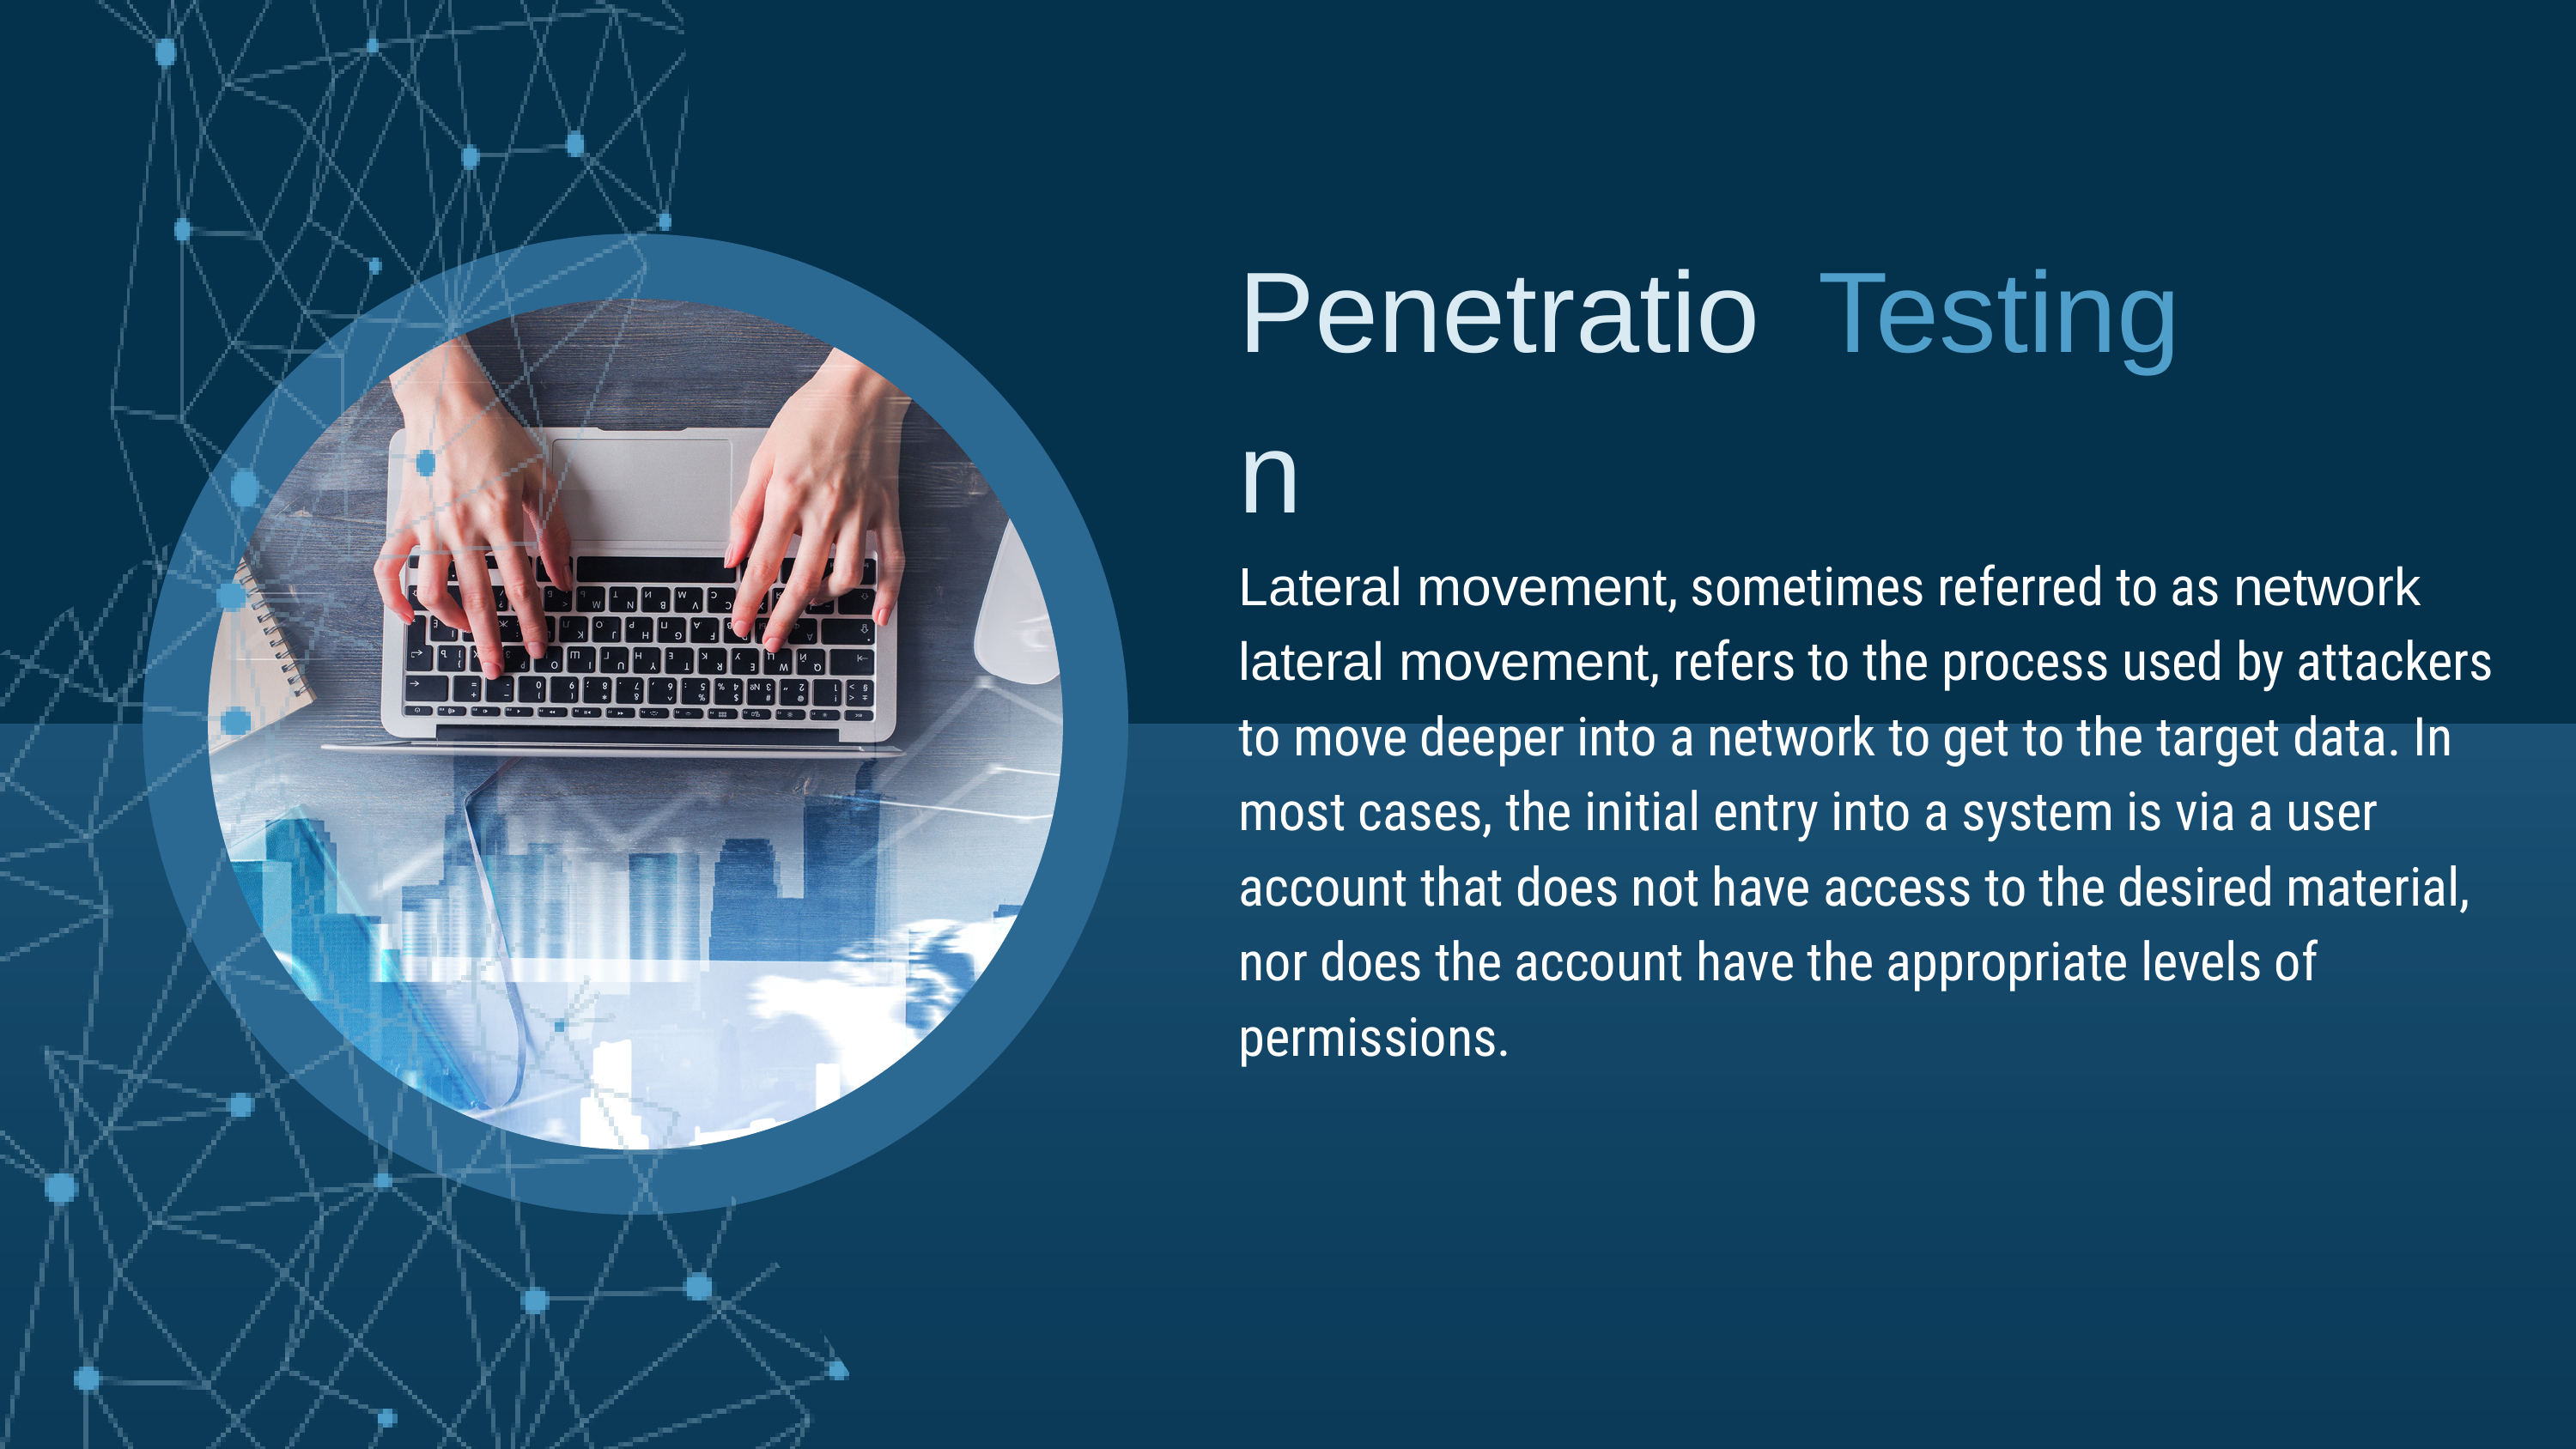

Penetration
Testing

Lateral movement, sometimes referred to as network lateral movement, refers to the process used by attackers to move deeper into a network to get to the target data. In most cases, the initial entry into a system is via a user account that does not have access to the desired material, nor does the account have the appropriate levels of permissions.